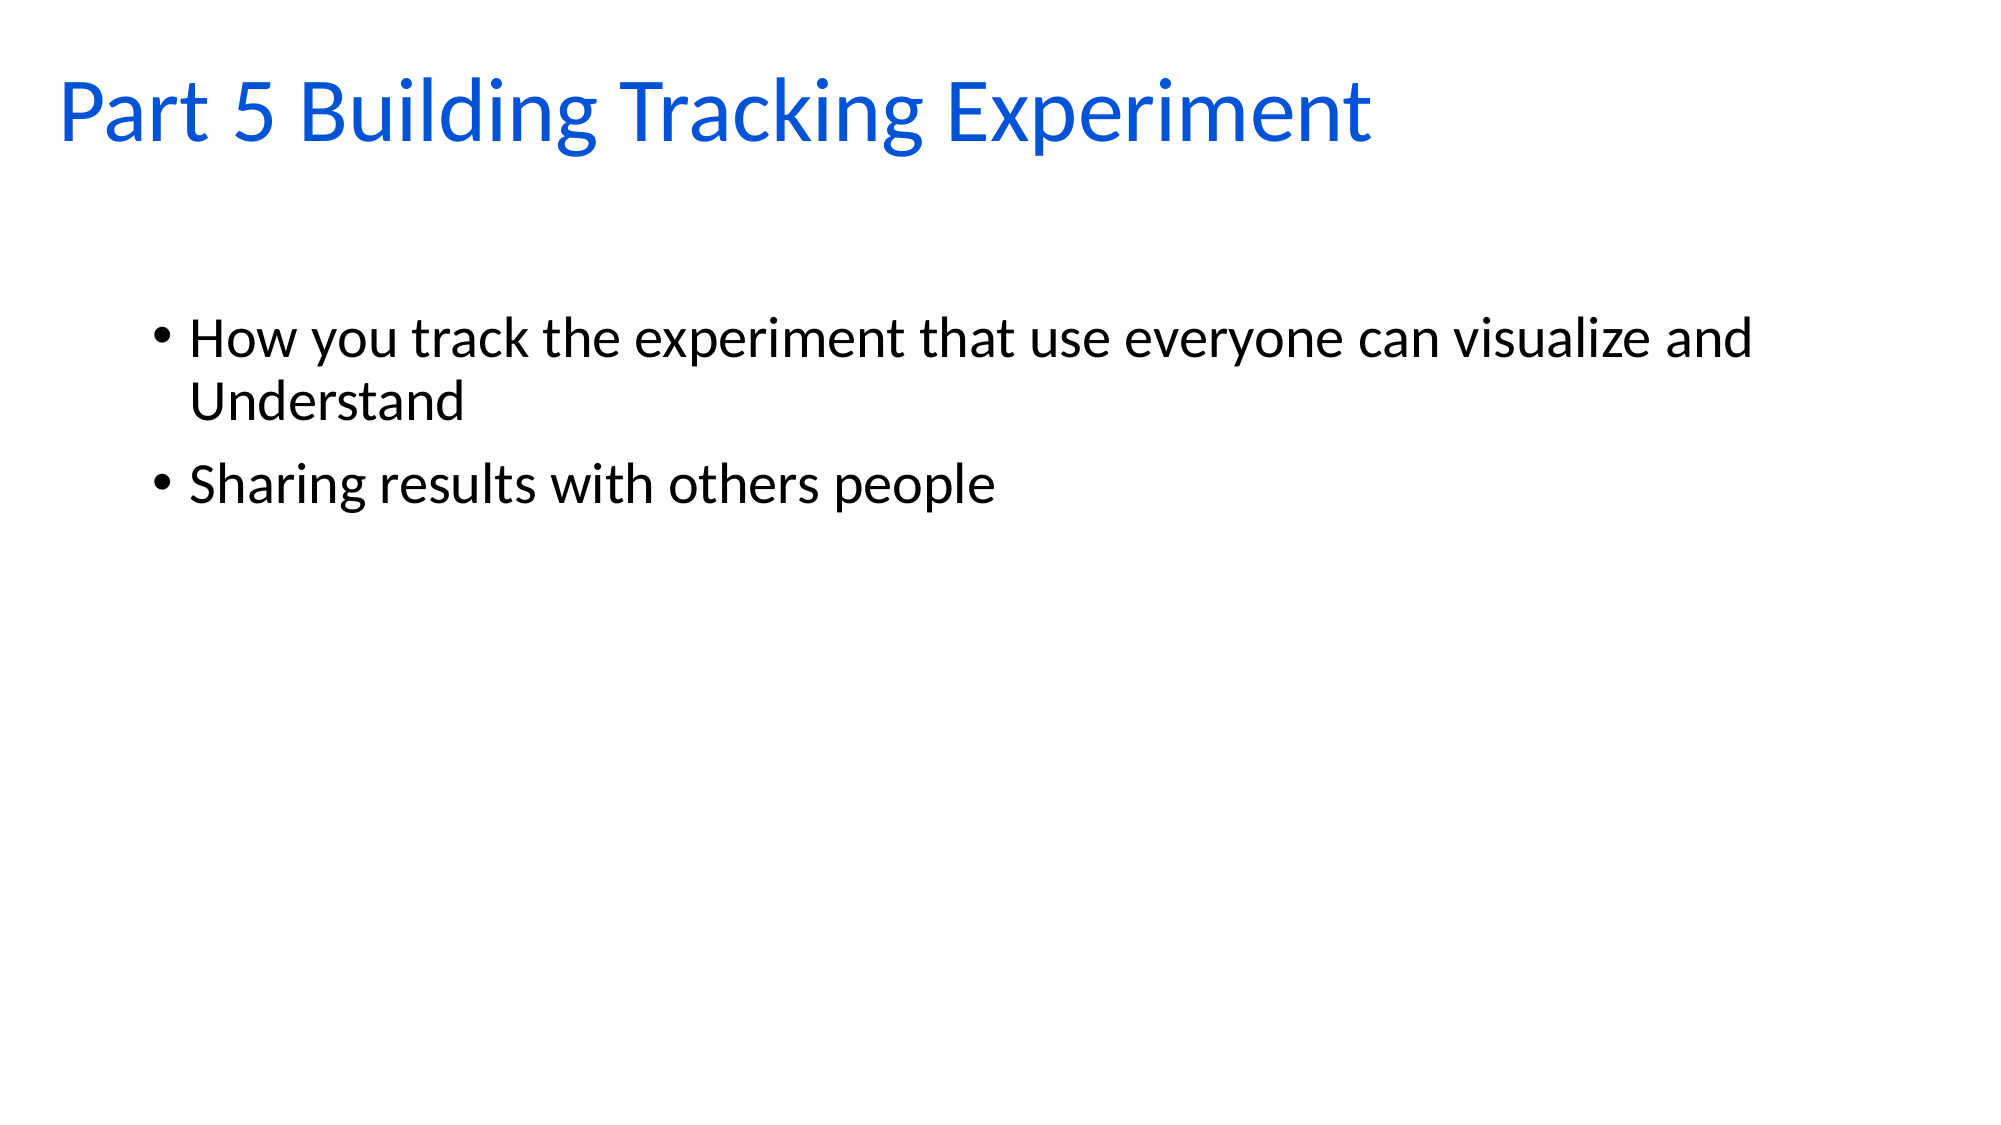

# Part 5 Building Tracking Experiment
How you track the experiment that use everyone can visualize and Understand
Sharing results with others people